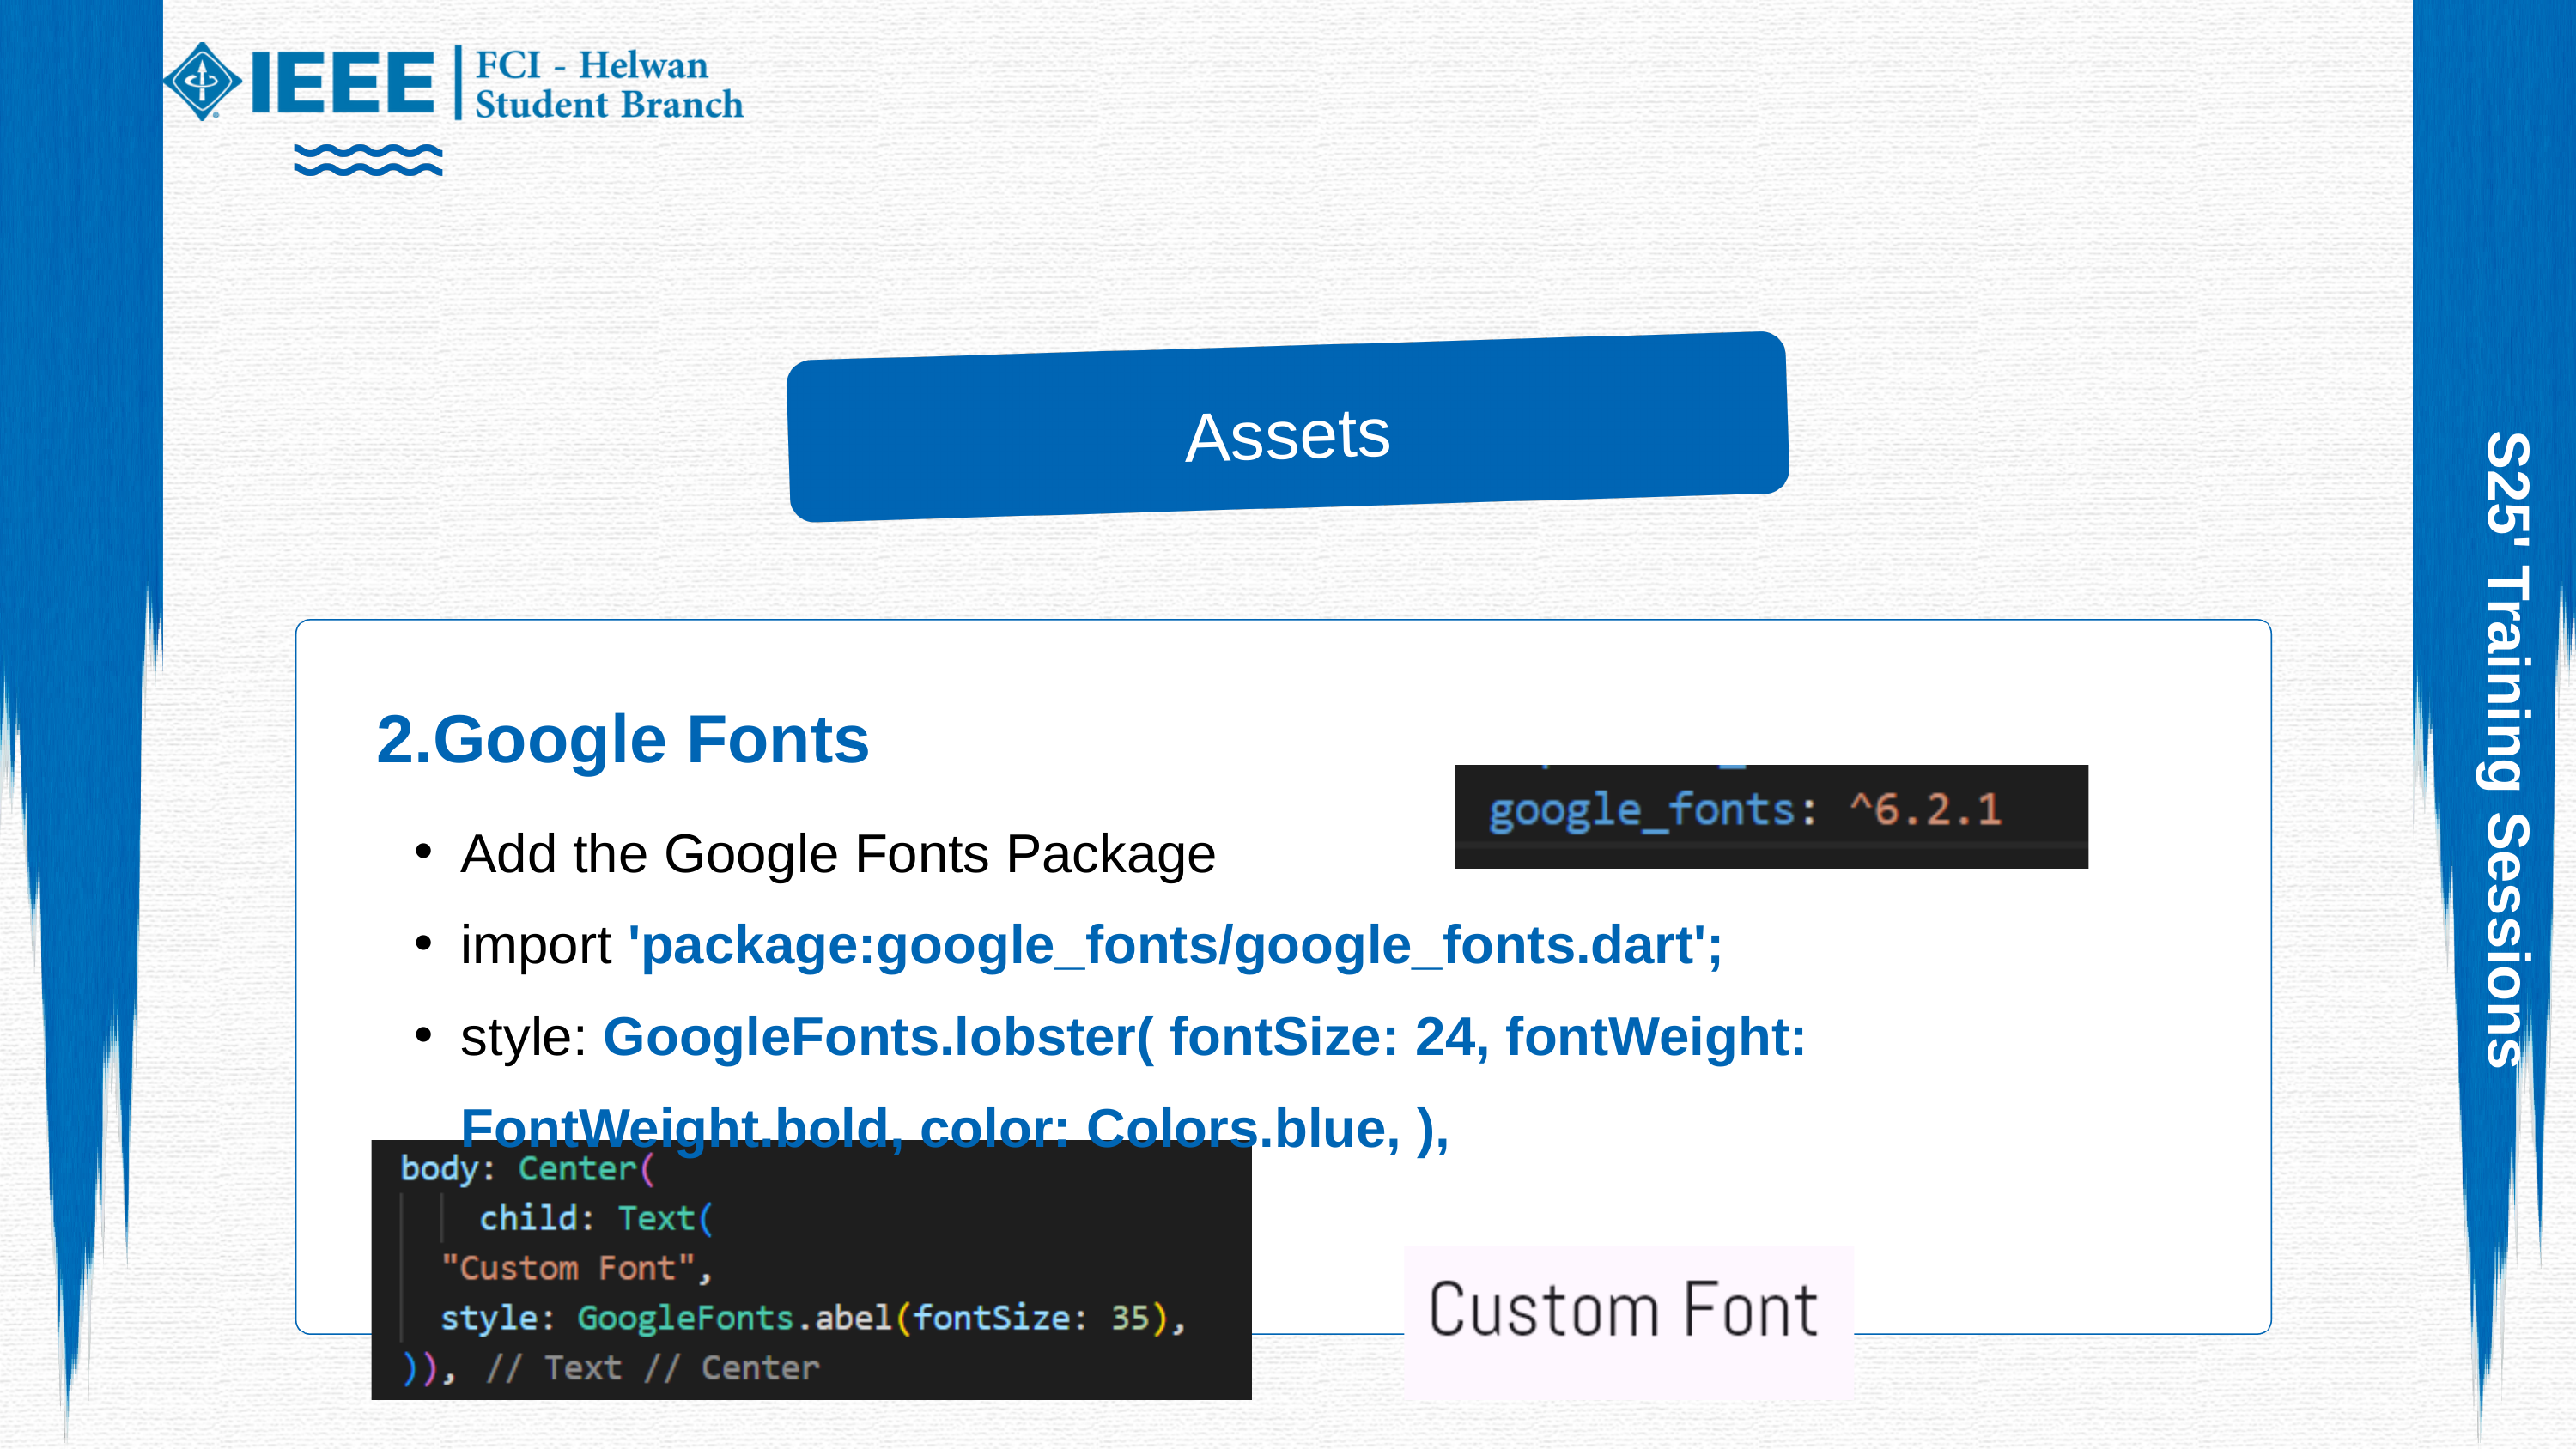

Assets

2.Google Fonts

S25' Training Sessions

Add the Google Fonts Package
import 'package:google_fonts/google_fonts.dart';
style: GoogleFonts.lobster( fontSize: 24, fontWeight: FontWeight.bold, color: Colors.blue, ),